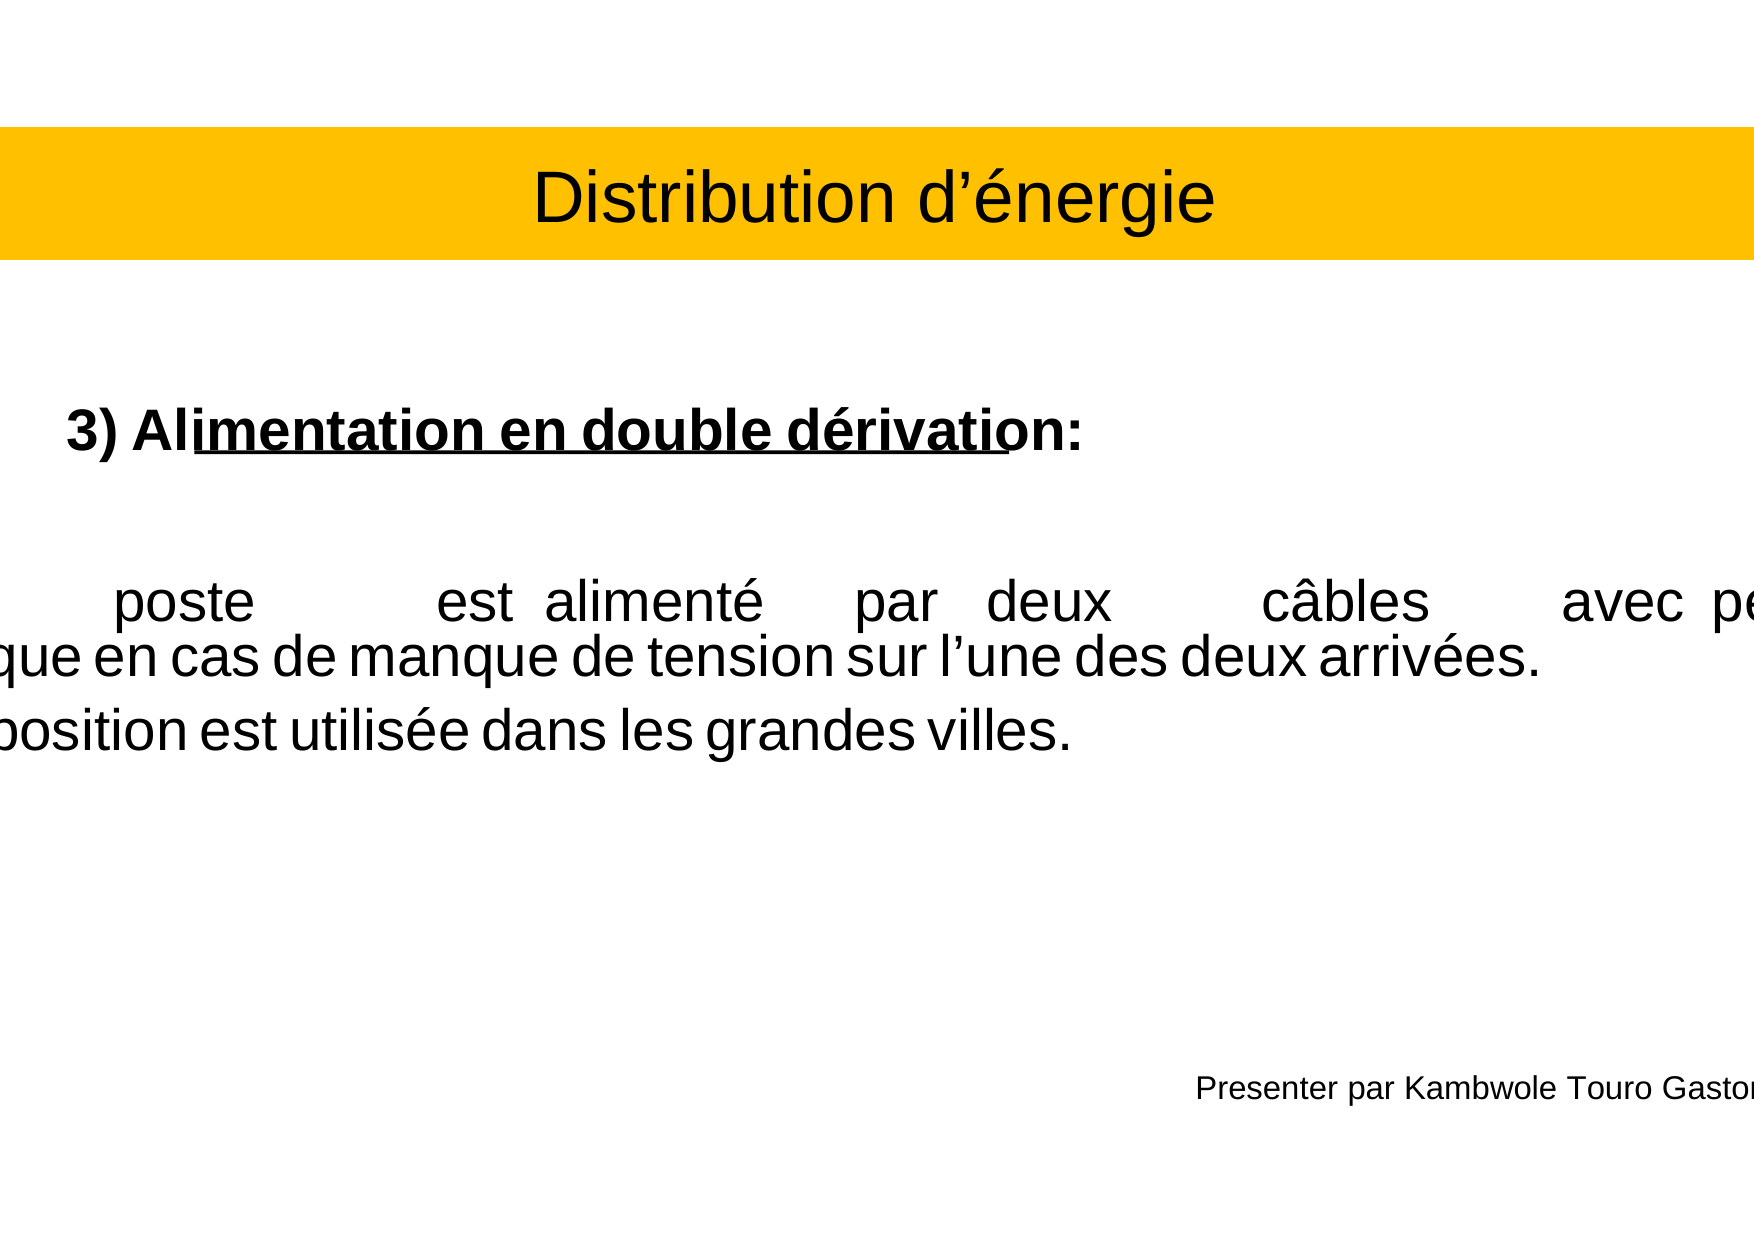

Distribution d’énergie
3)Alimentationendoubledérivation:

Chaque	poste	est	alimenté	par	deux	câbles	avec	permutation
automatiqueencasdemanquedetensionsurl’unedesdeuxarrivées.
Cettedispositionestutiliséedanslesgrandesvilles.
Presenter par Kambwole Touro Gaston